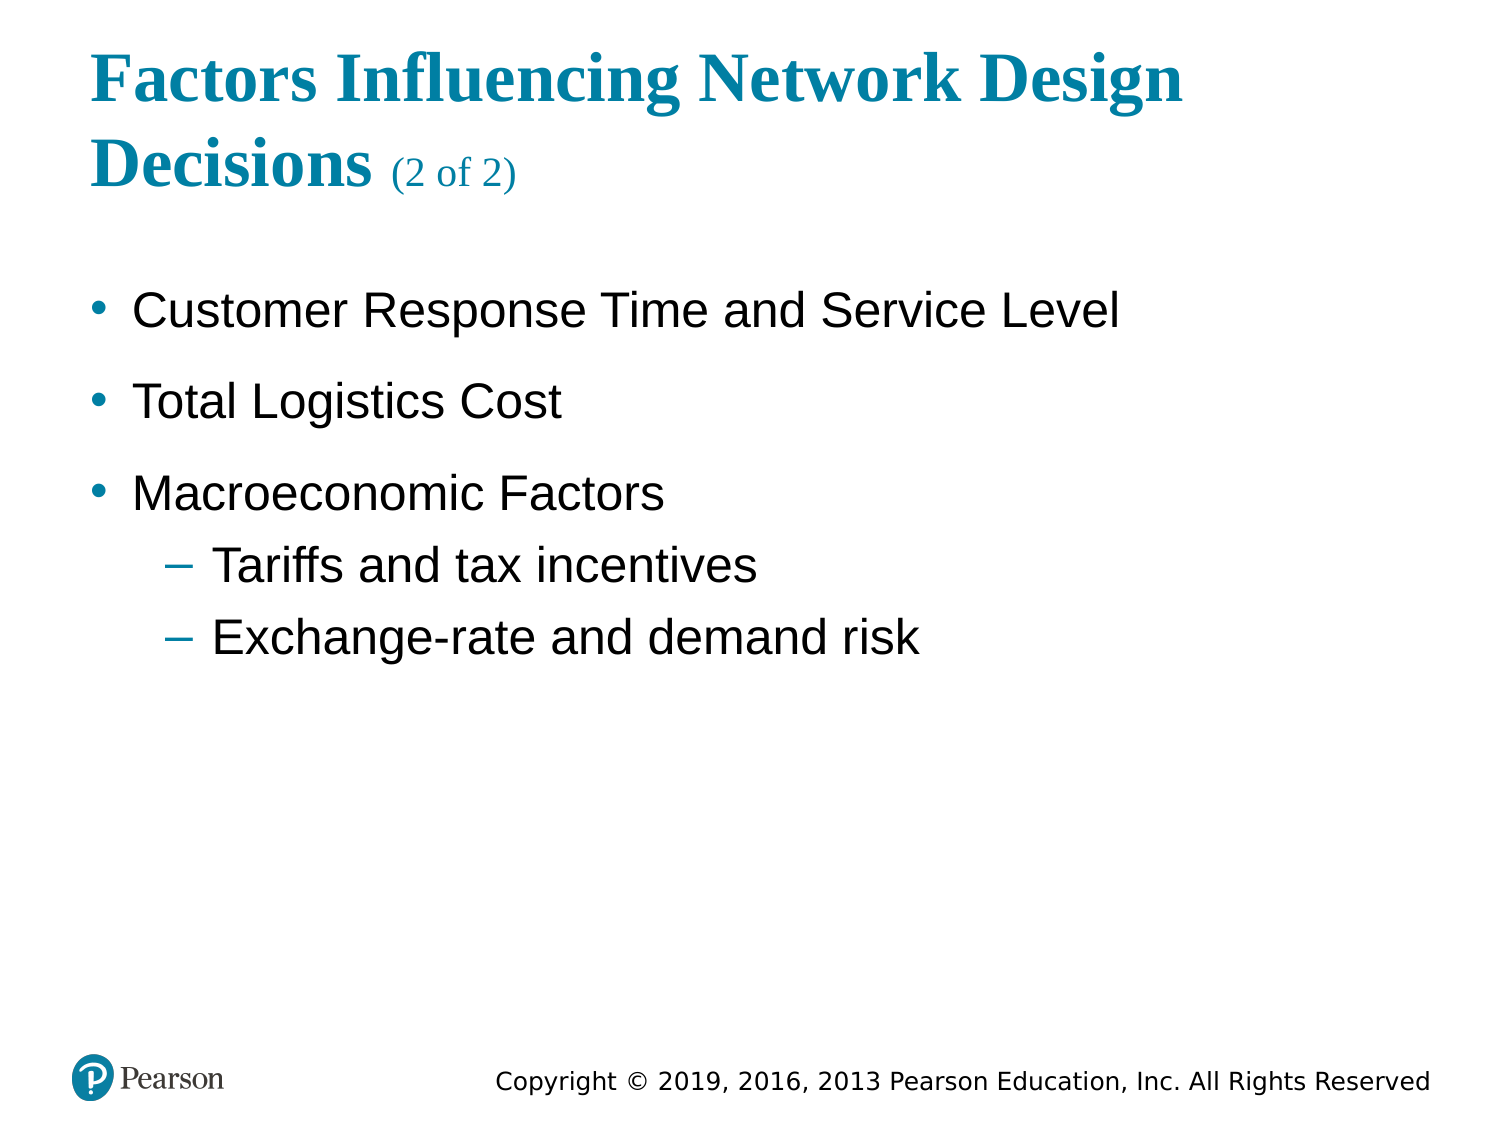

# Factors Influencing Network Design Decisions (2 of 2)
Customer Response Time and Service Level
Total Logistics Cost
Macroeconomic Factors
Tariffs and tax incentives
Exchange-rate and demand risk